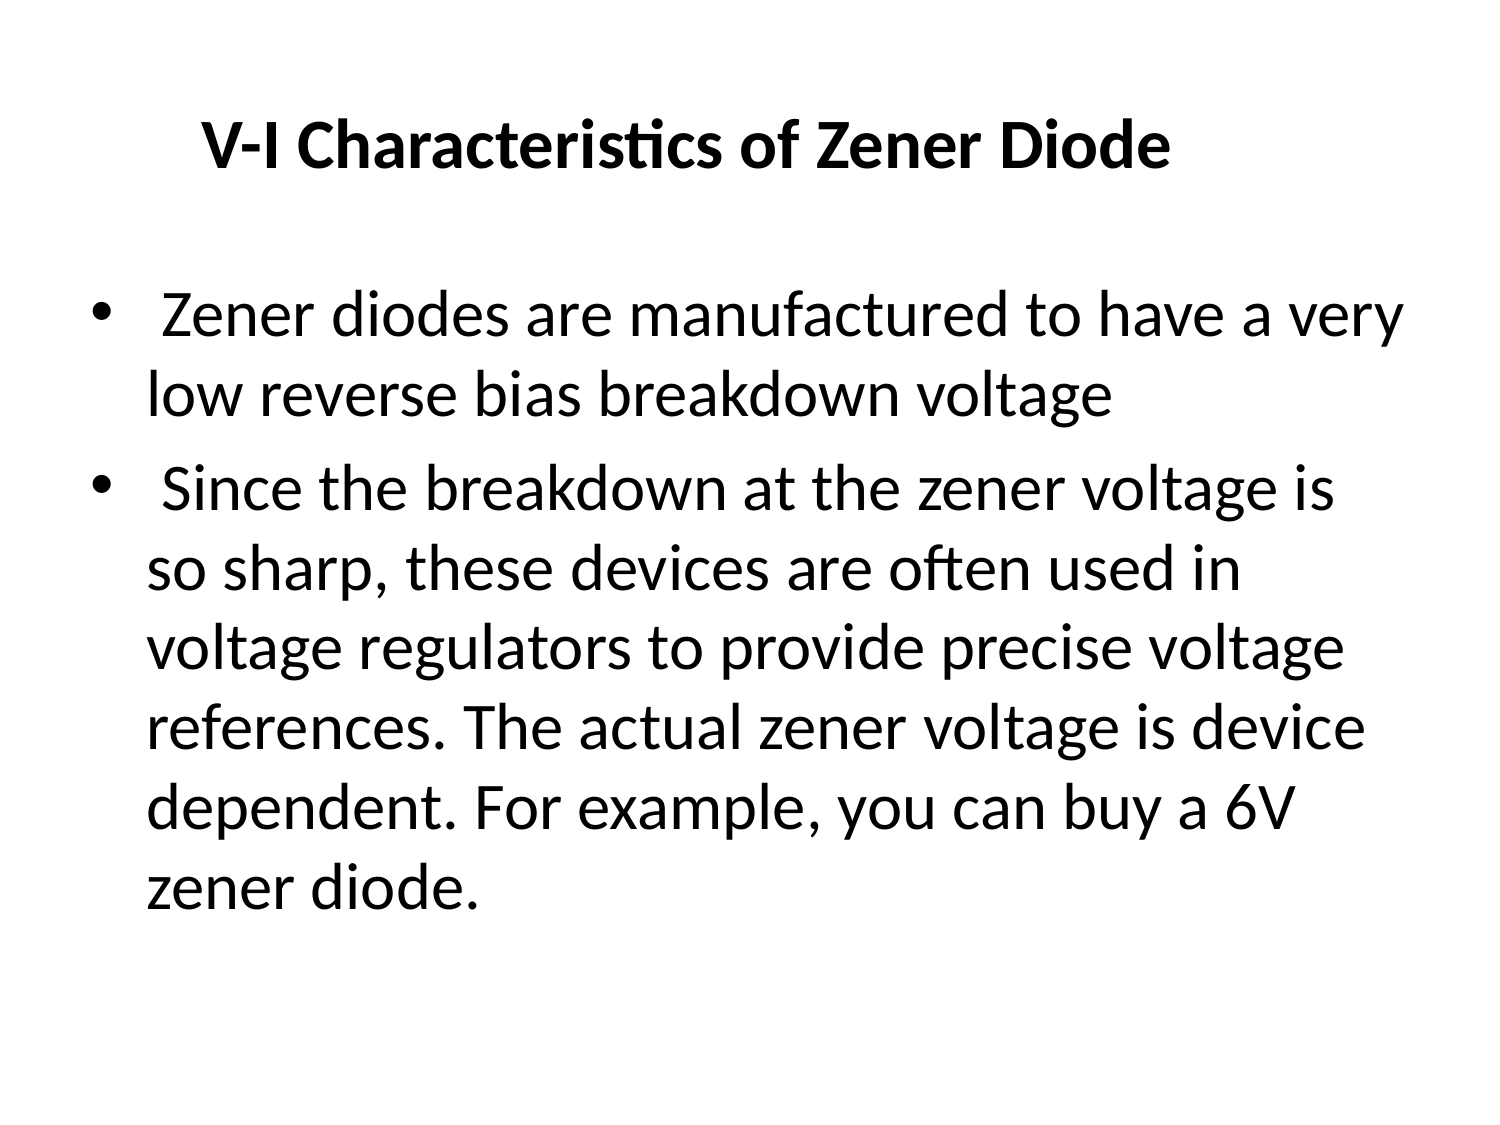

# V-I Characteristics of Zener Diode
 Zener diodes are manufactured to have a very low reverse bias breakdown voltage
 Since the breakdown at the zener voltage is so sharp, these devices are often used in voltage regulators to provide precise voltage references. The actual zener voltage is device dependent. For example, you can buy a 6V zener diode.